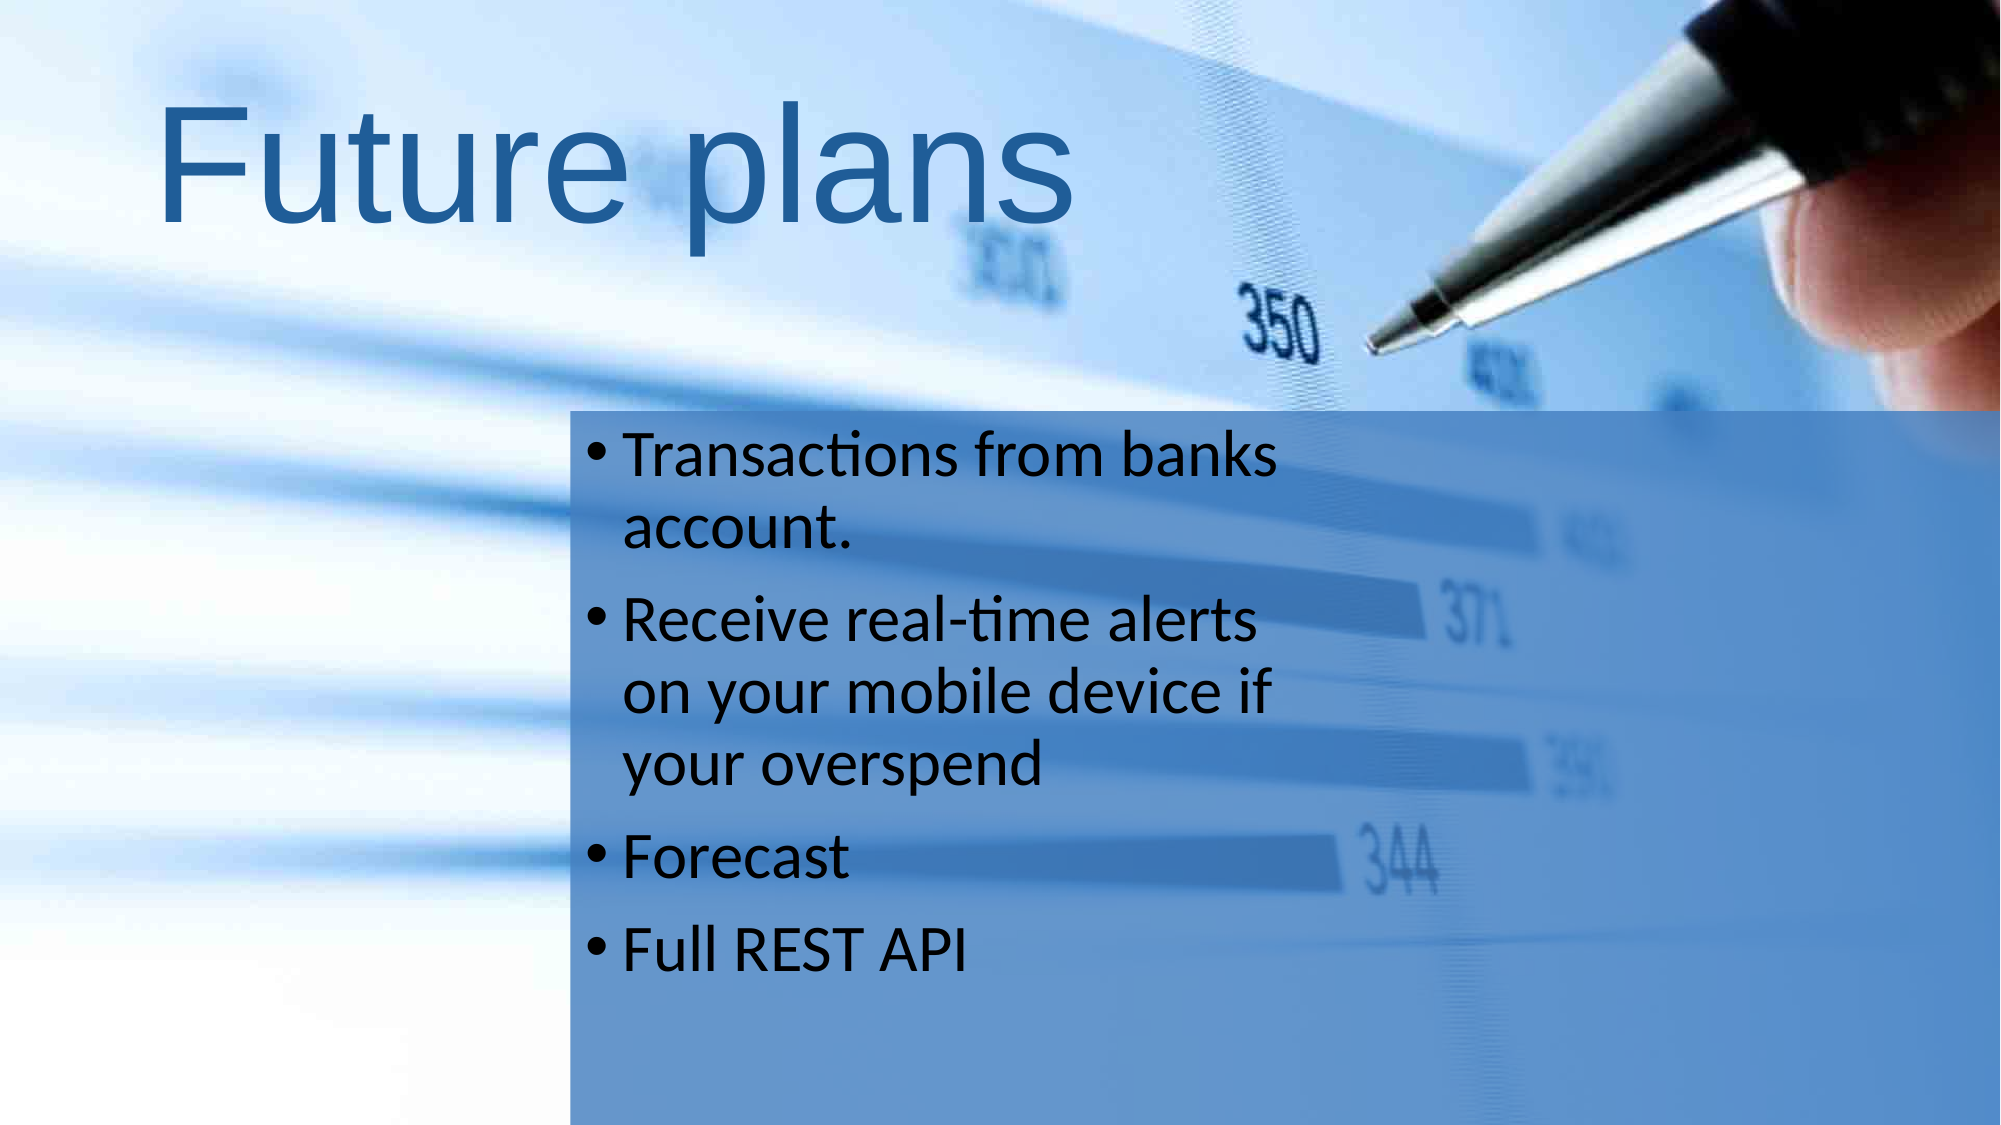

# Future plans
Transactions from banks account.
Receive real-time alerts on your mobile device if your overspend
Forecast
Full REST API